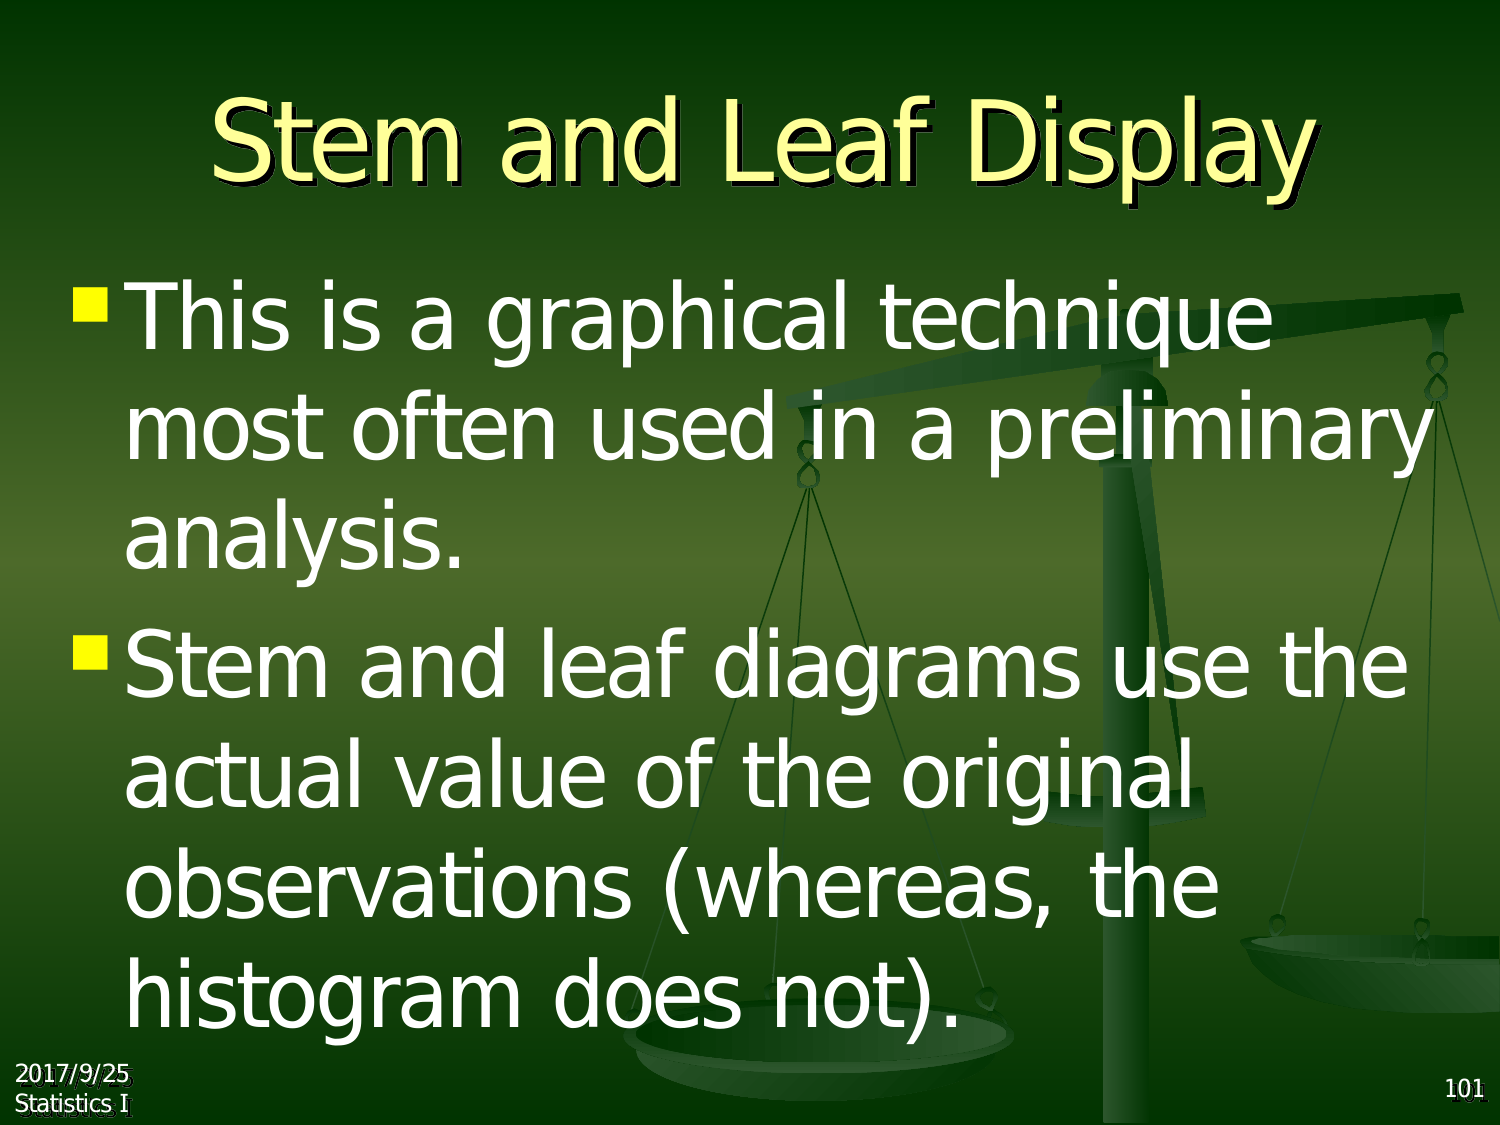

# Stem and Leaf Display
This is a graphical technique most often used in a preliminary analysis.
Stem and leaf diagrams use the actual value of the original observations (whereas, the histogram does not).
2017/9/25
Statistics I
101